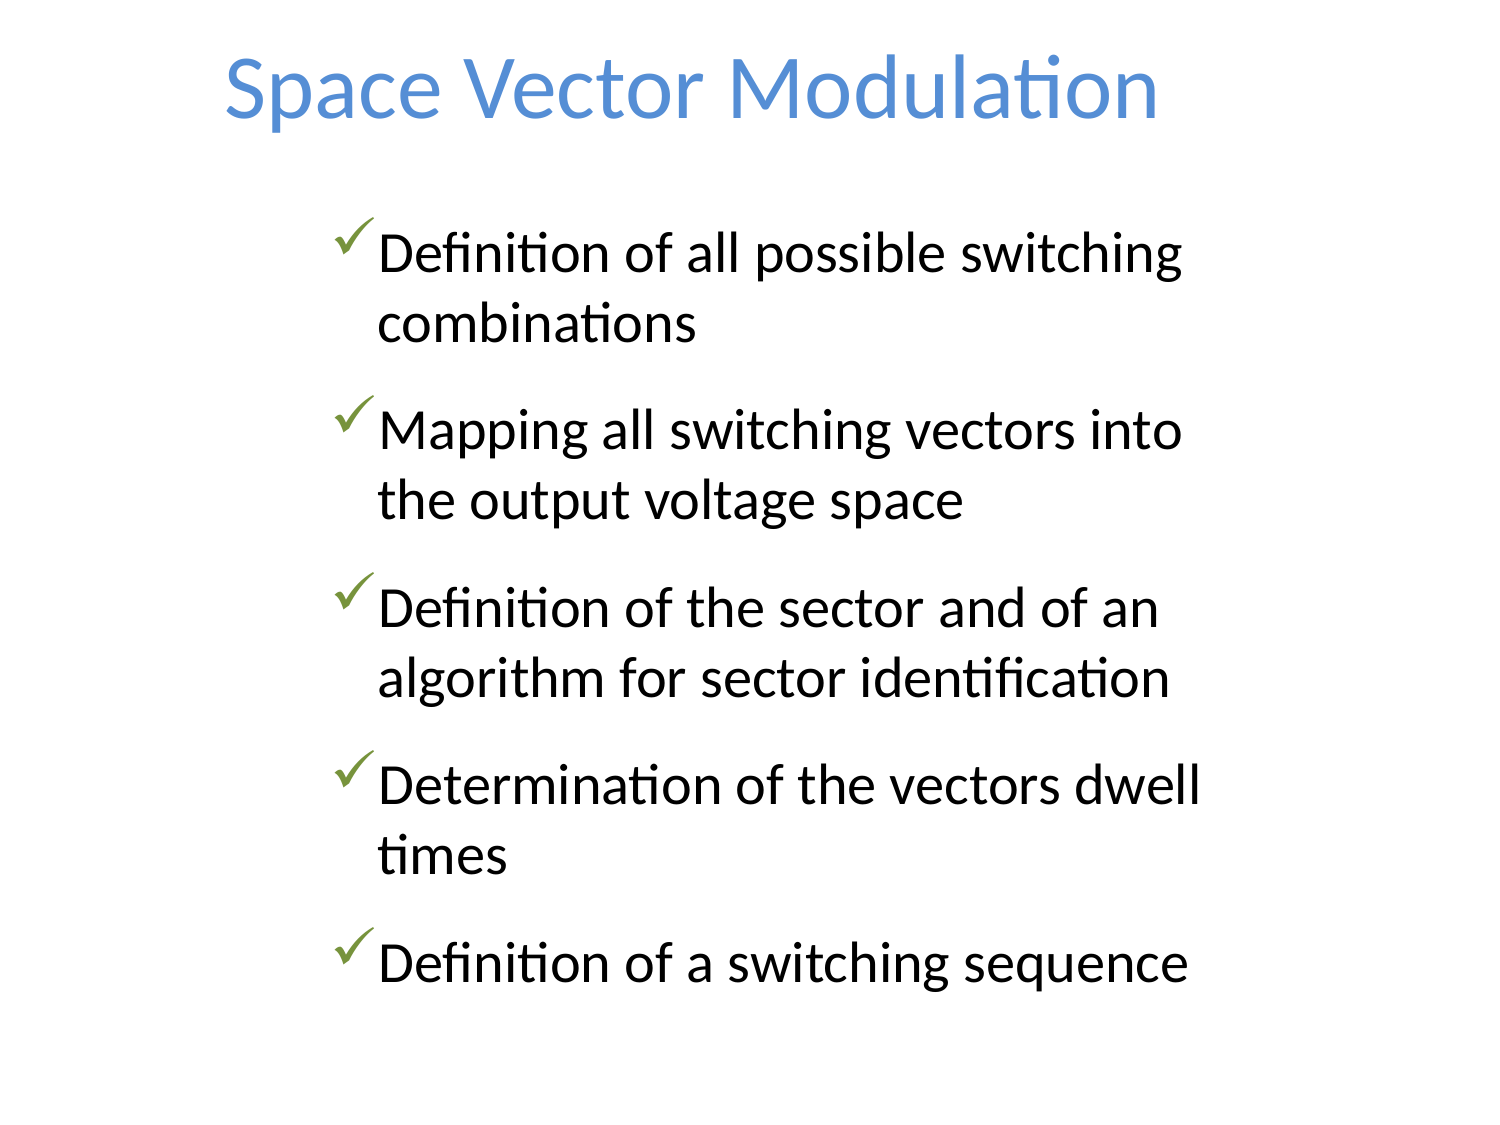

Space Vector Modulation
Definition of all possible switching combinations
Mapping all switching vectors into the output voltage space
Definition of the sector and of an algorithm for sector identification
Determination of the vectors dwell times
Definition of a switching sequence